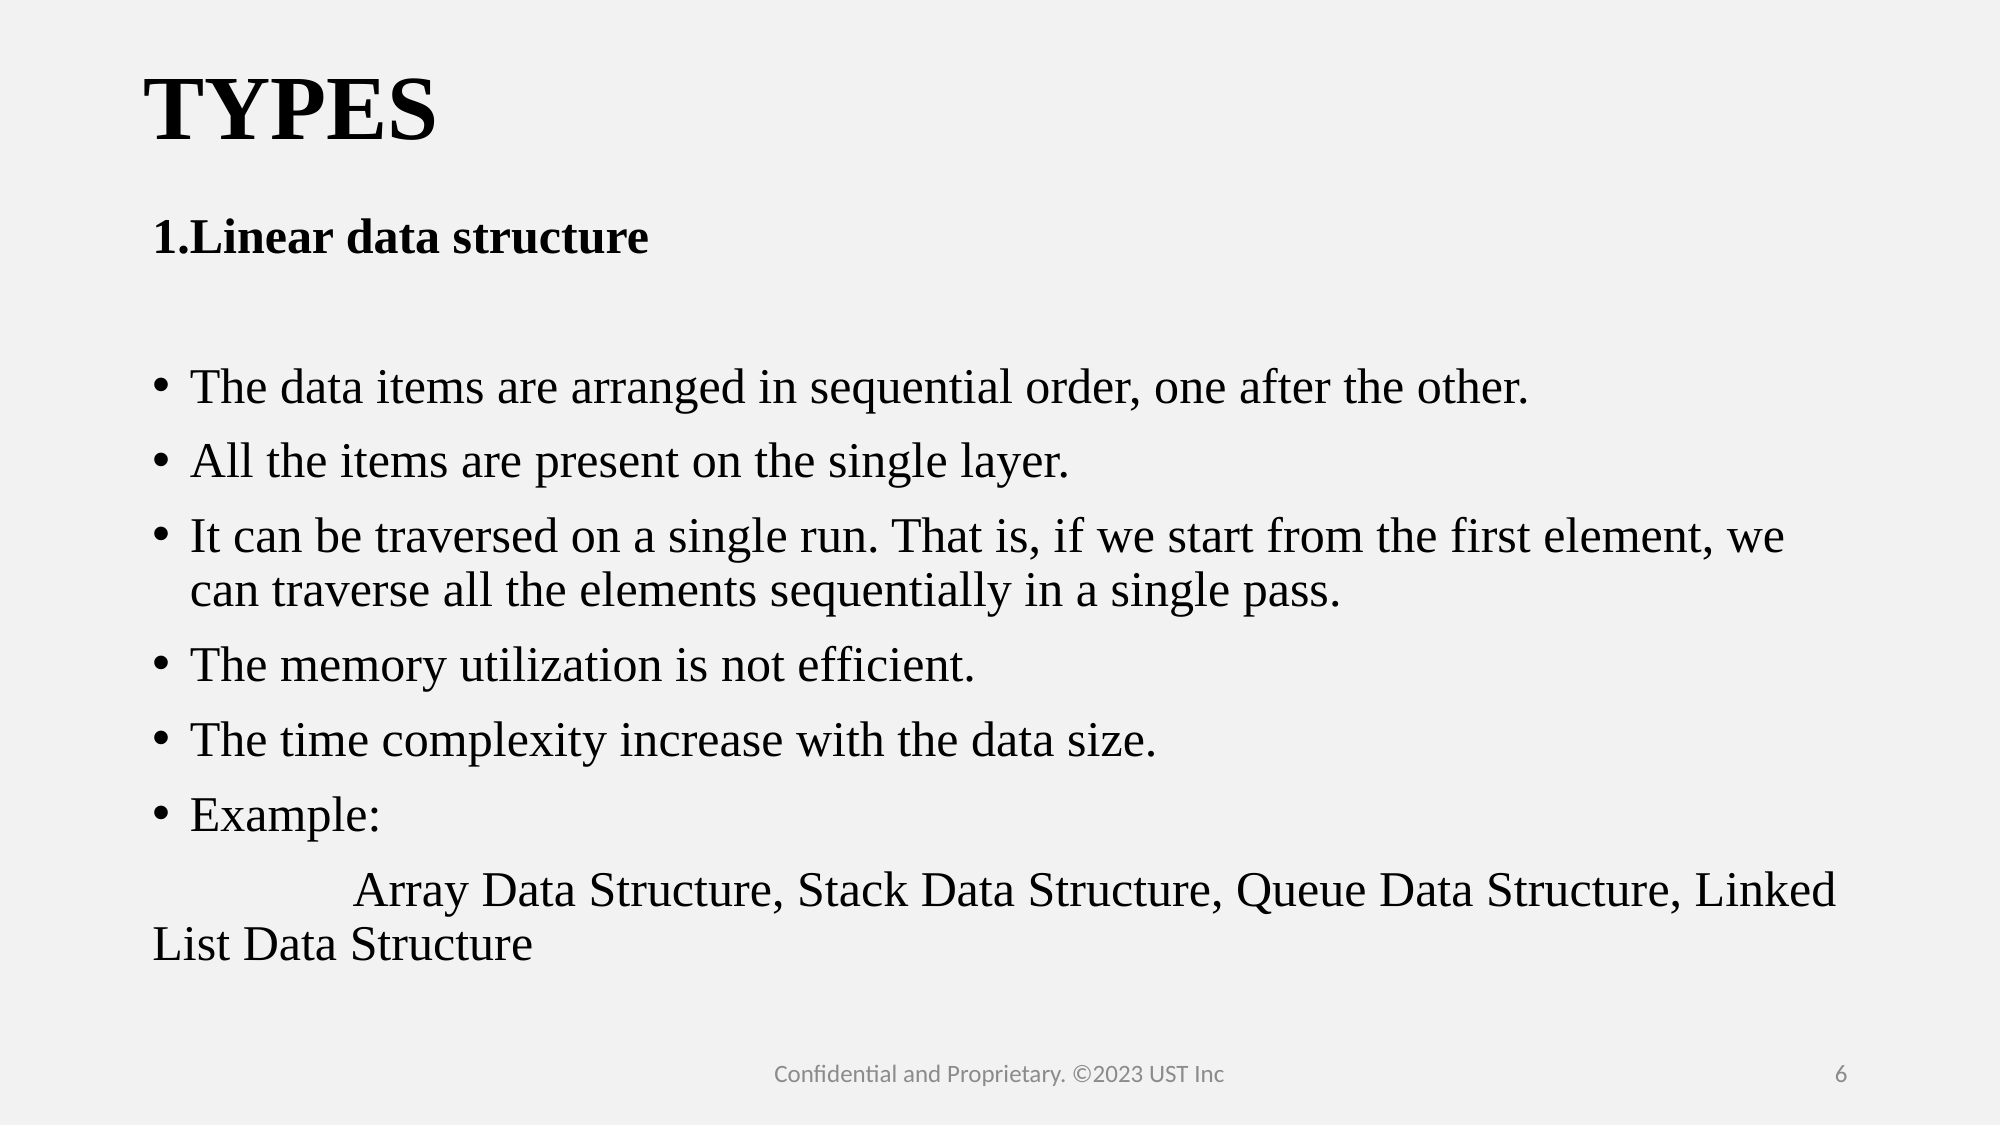

# TYPES
1.Linear data structure

The data items are arranged in sequential order, one after the other.
All the items are present on the single layer.
It can be traversed on a single run. That is, if we start from the first element, we can traverse all the elements sequentially in a single pass.
The memory utilization is not efficient.
The time complexity increase with the data size.
Example:
                Array Data Structure, Stack Data Structure, Queue Data Structure, Linked List Data Structure

Confidential and Proprietary. ©2023 UST Inc
6